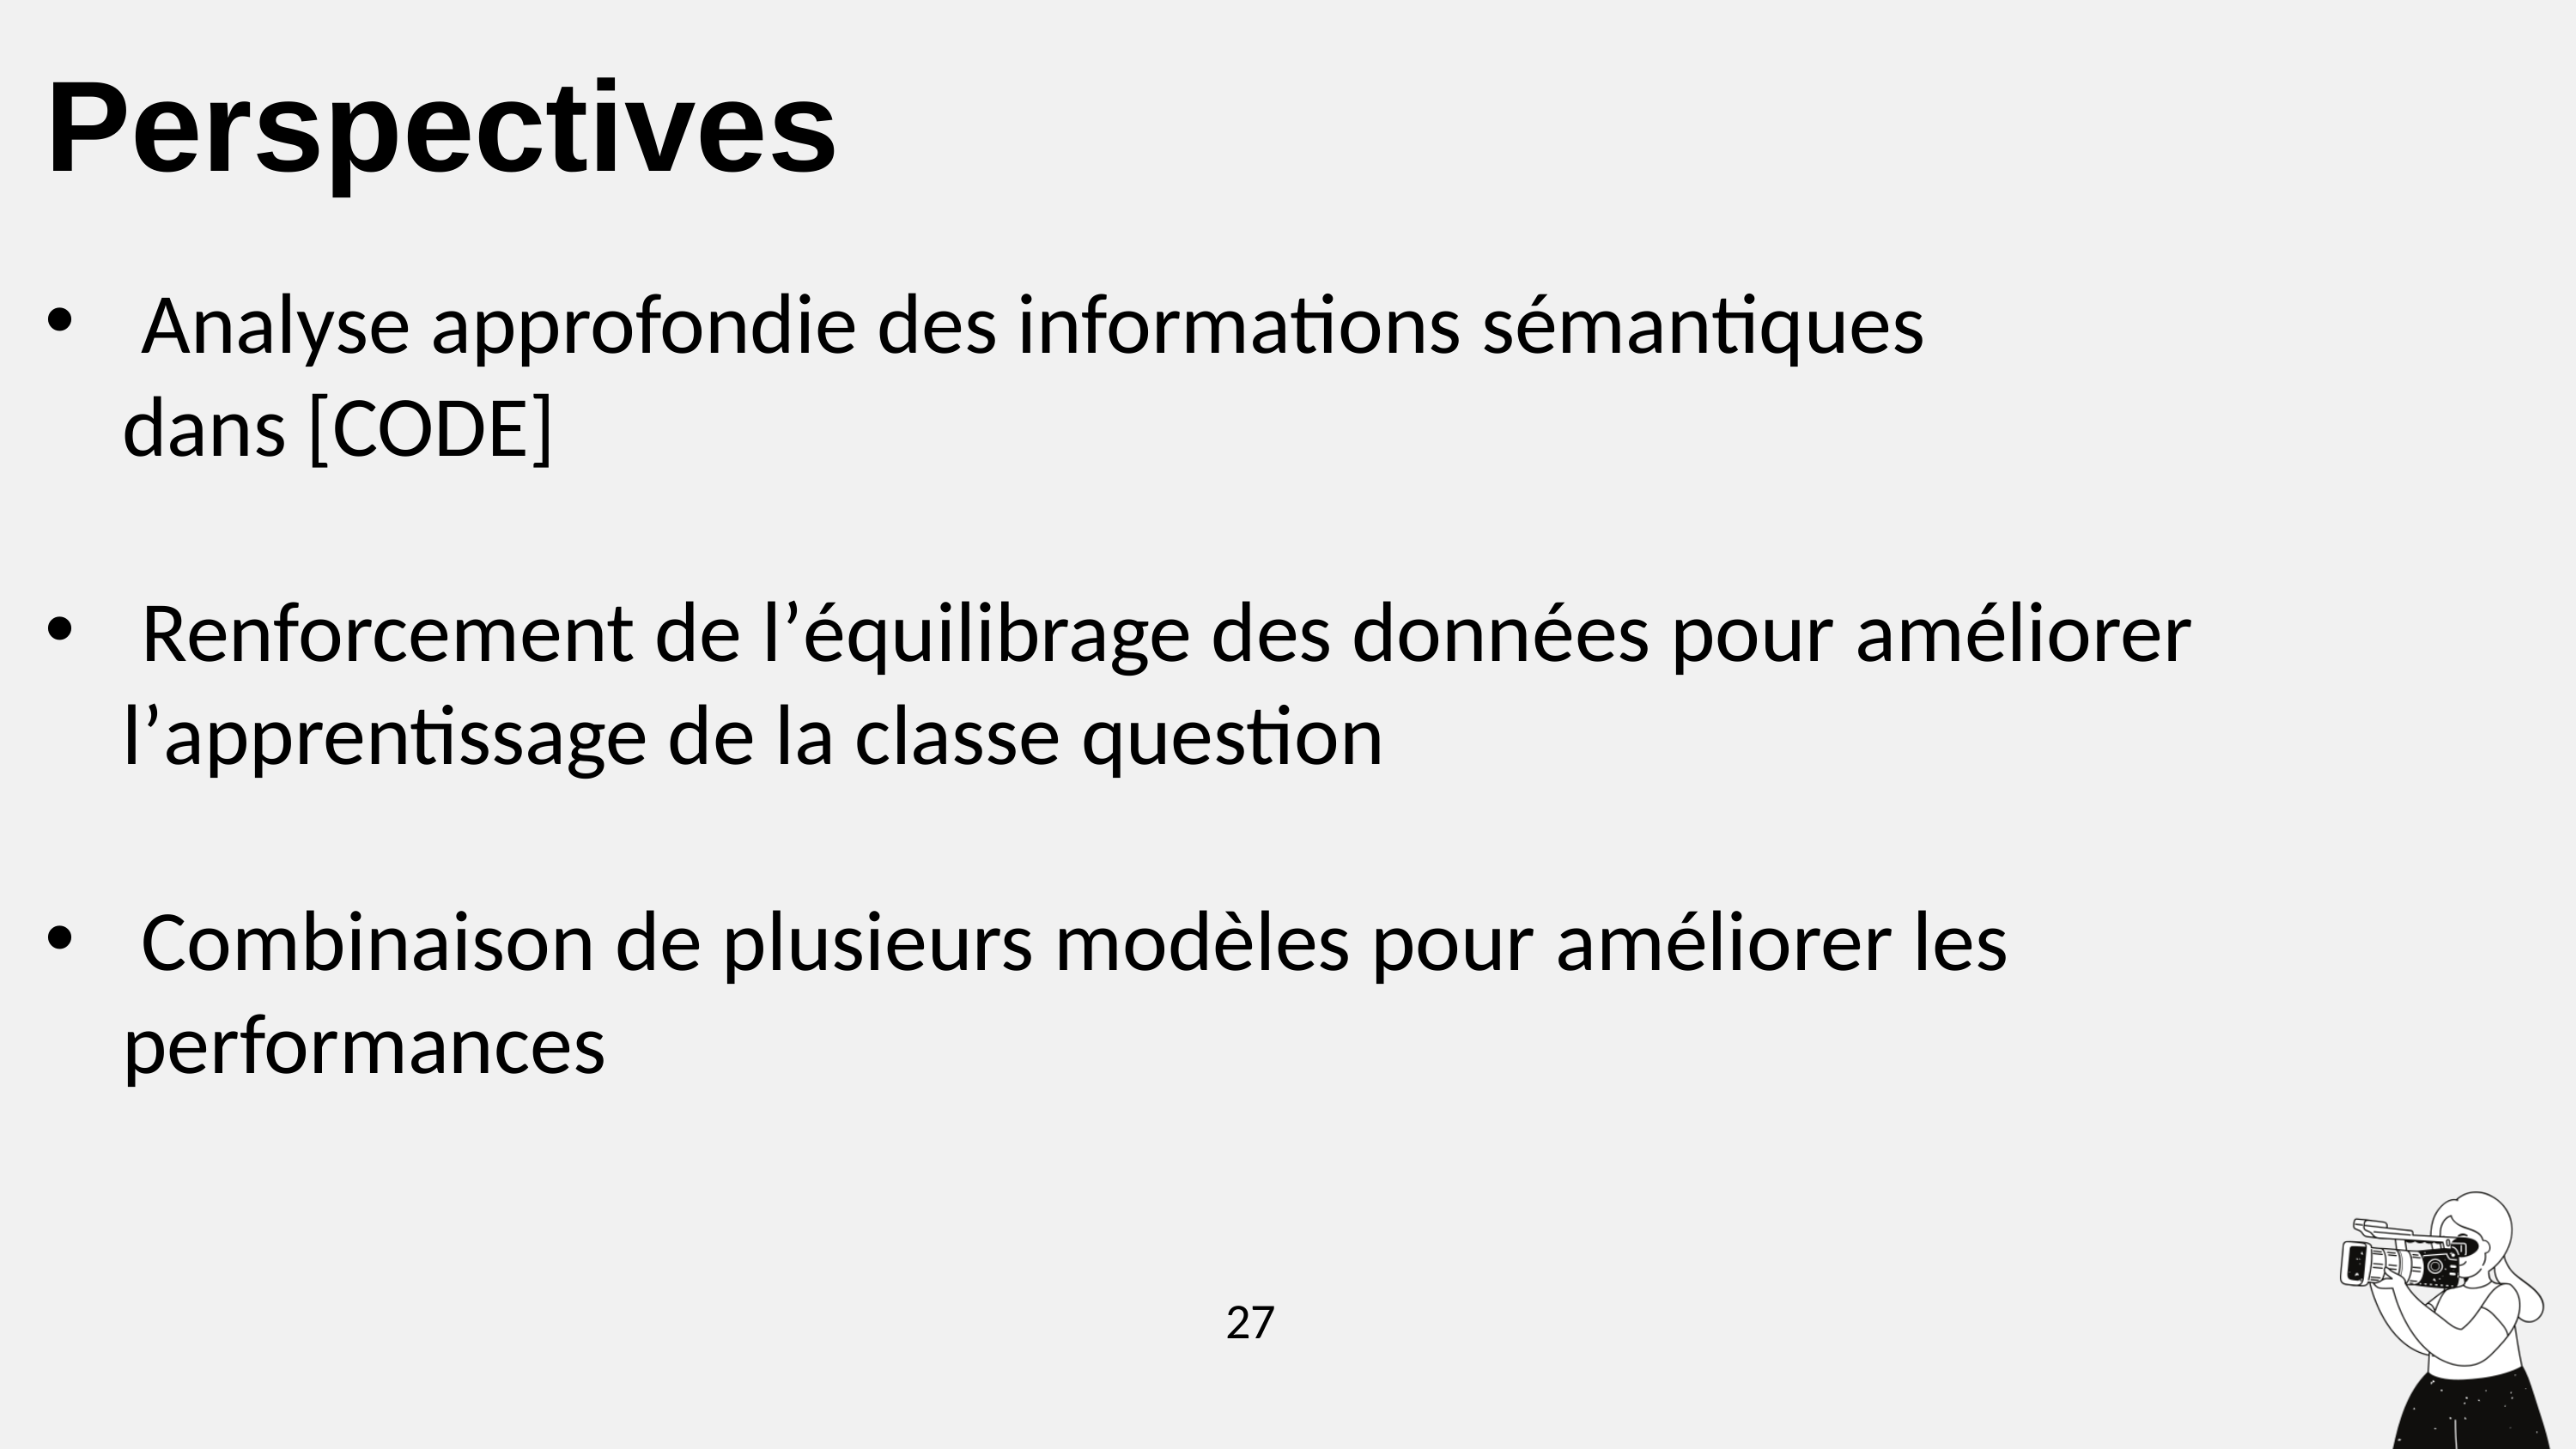

Perspectives
Analyse approfondie des informations sémantiques
    dans [CODE]

Renforcement de l’équilibrage des données pour améliorer
    l’apprentissage de la classe question

Combinaison de plusieurs modèles pour améliorer les
    performances

27